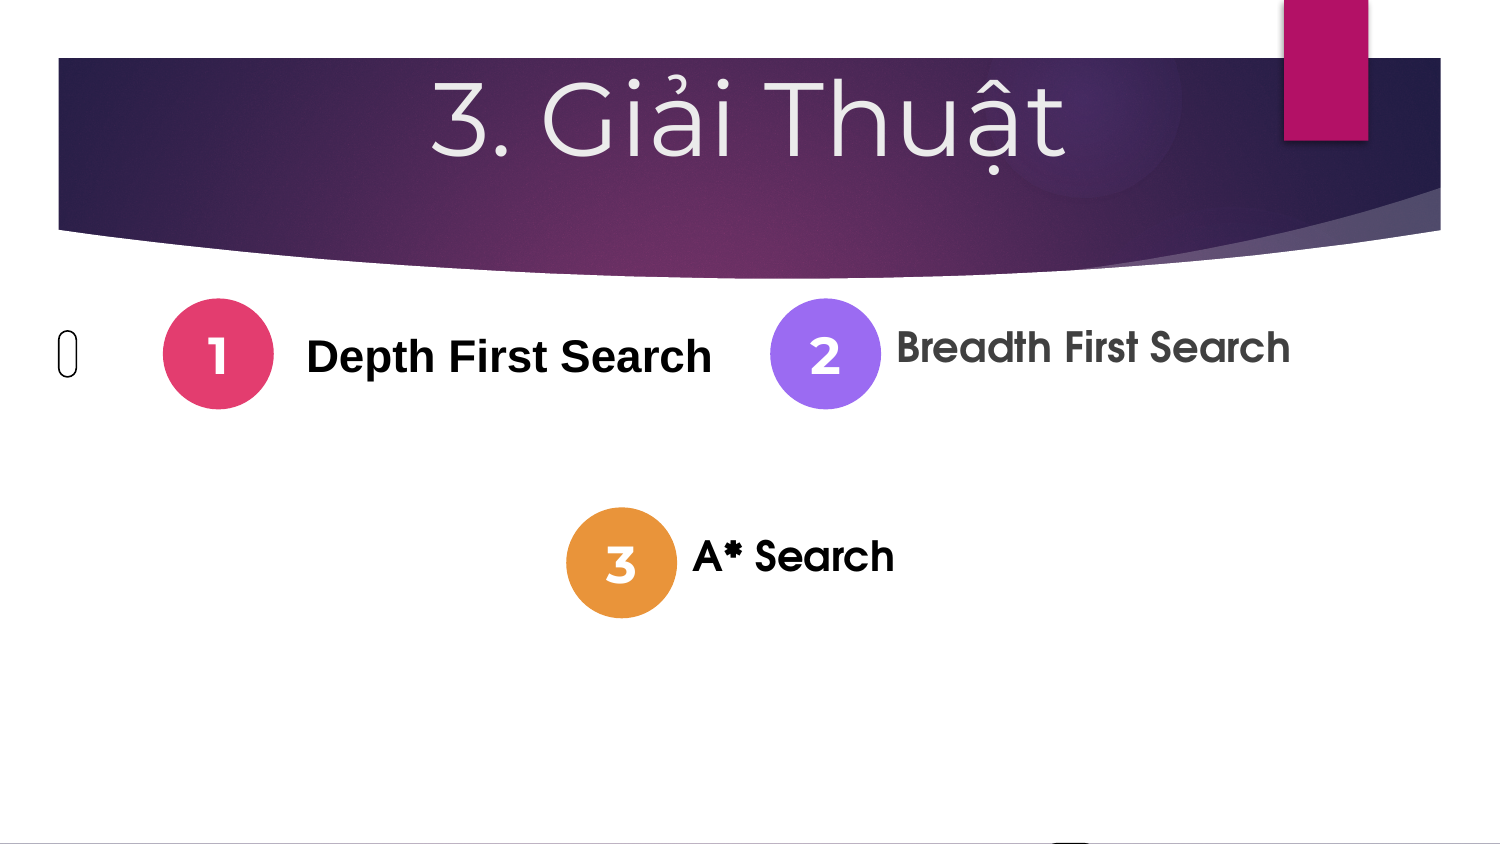

# 3. Giải Thuật
Depth First Search
1
Breadth First Search
2

A* Search
3
15